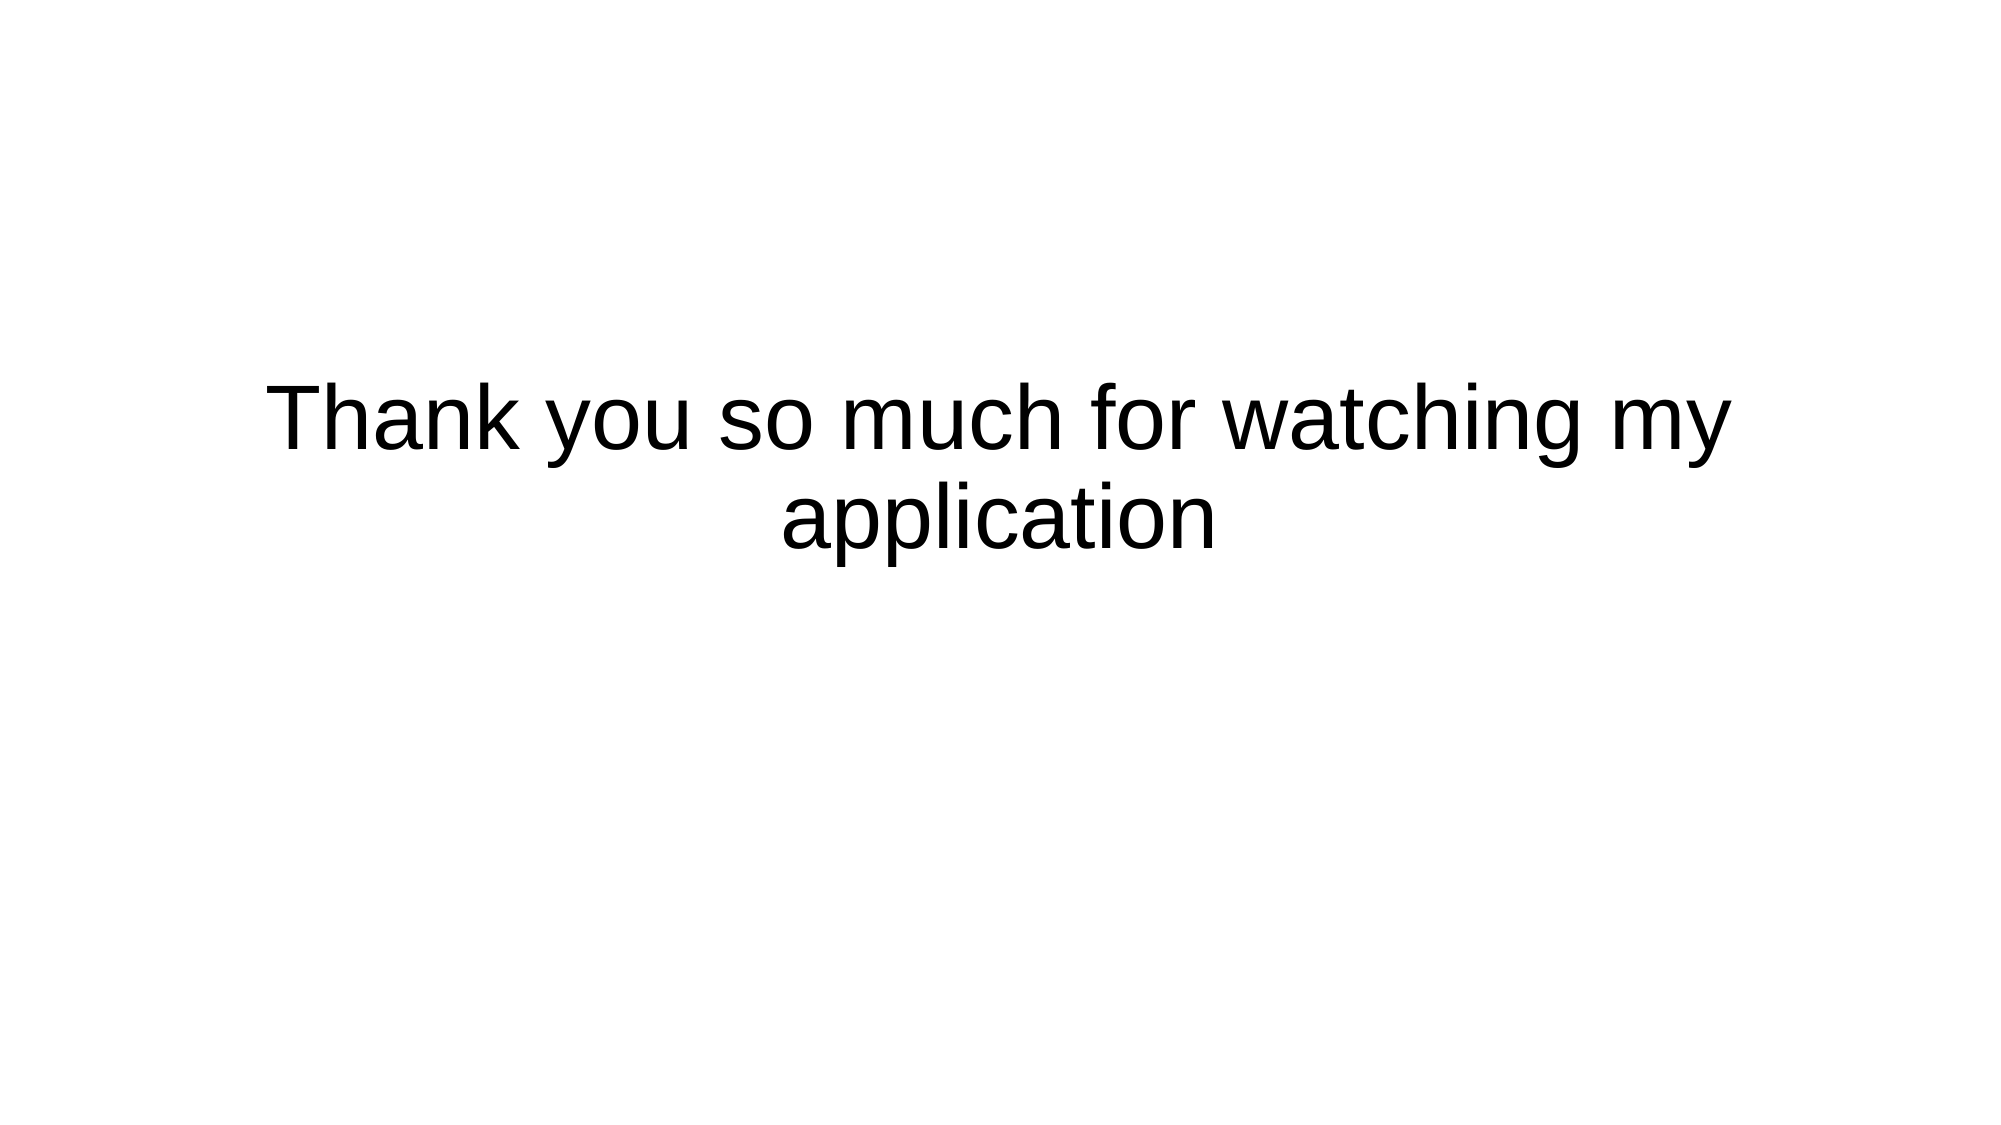

# Thank you so much for watching my application